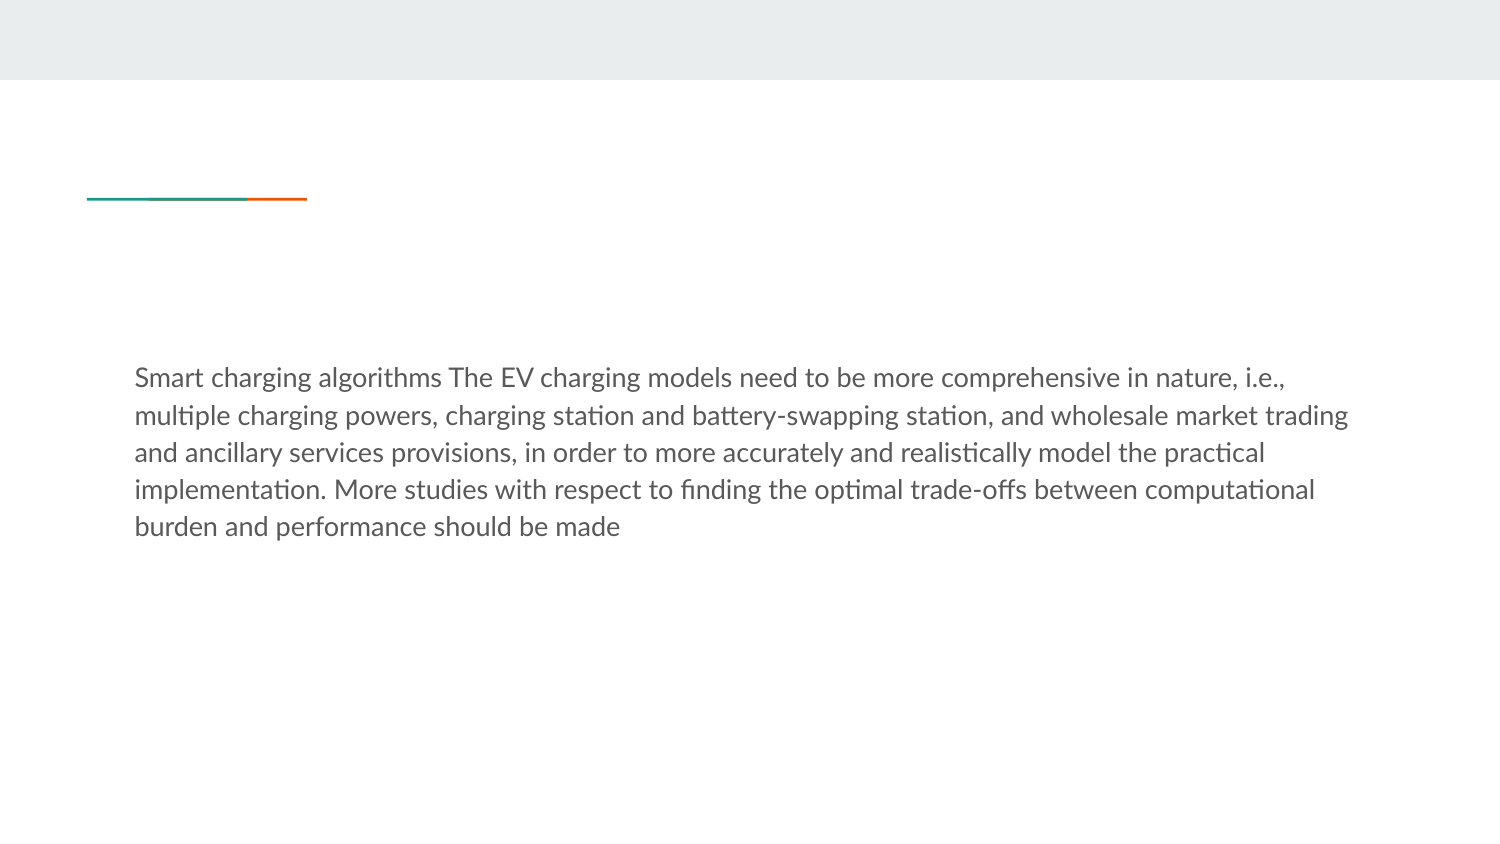

#
Smart charging algorithms The EV charging models need to be more comprehensive in nature, i.e., multiple charging powers, charging station and battery-swapping station, and wholesale market trading and ancillary services provisions, in order to more accurately and realistically model the practical implementation. More studies with respect to finding the optimal trade-offs between computational burden and performance should be made